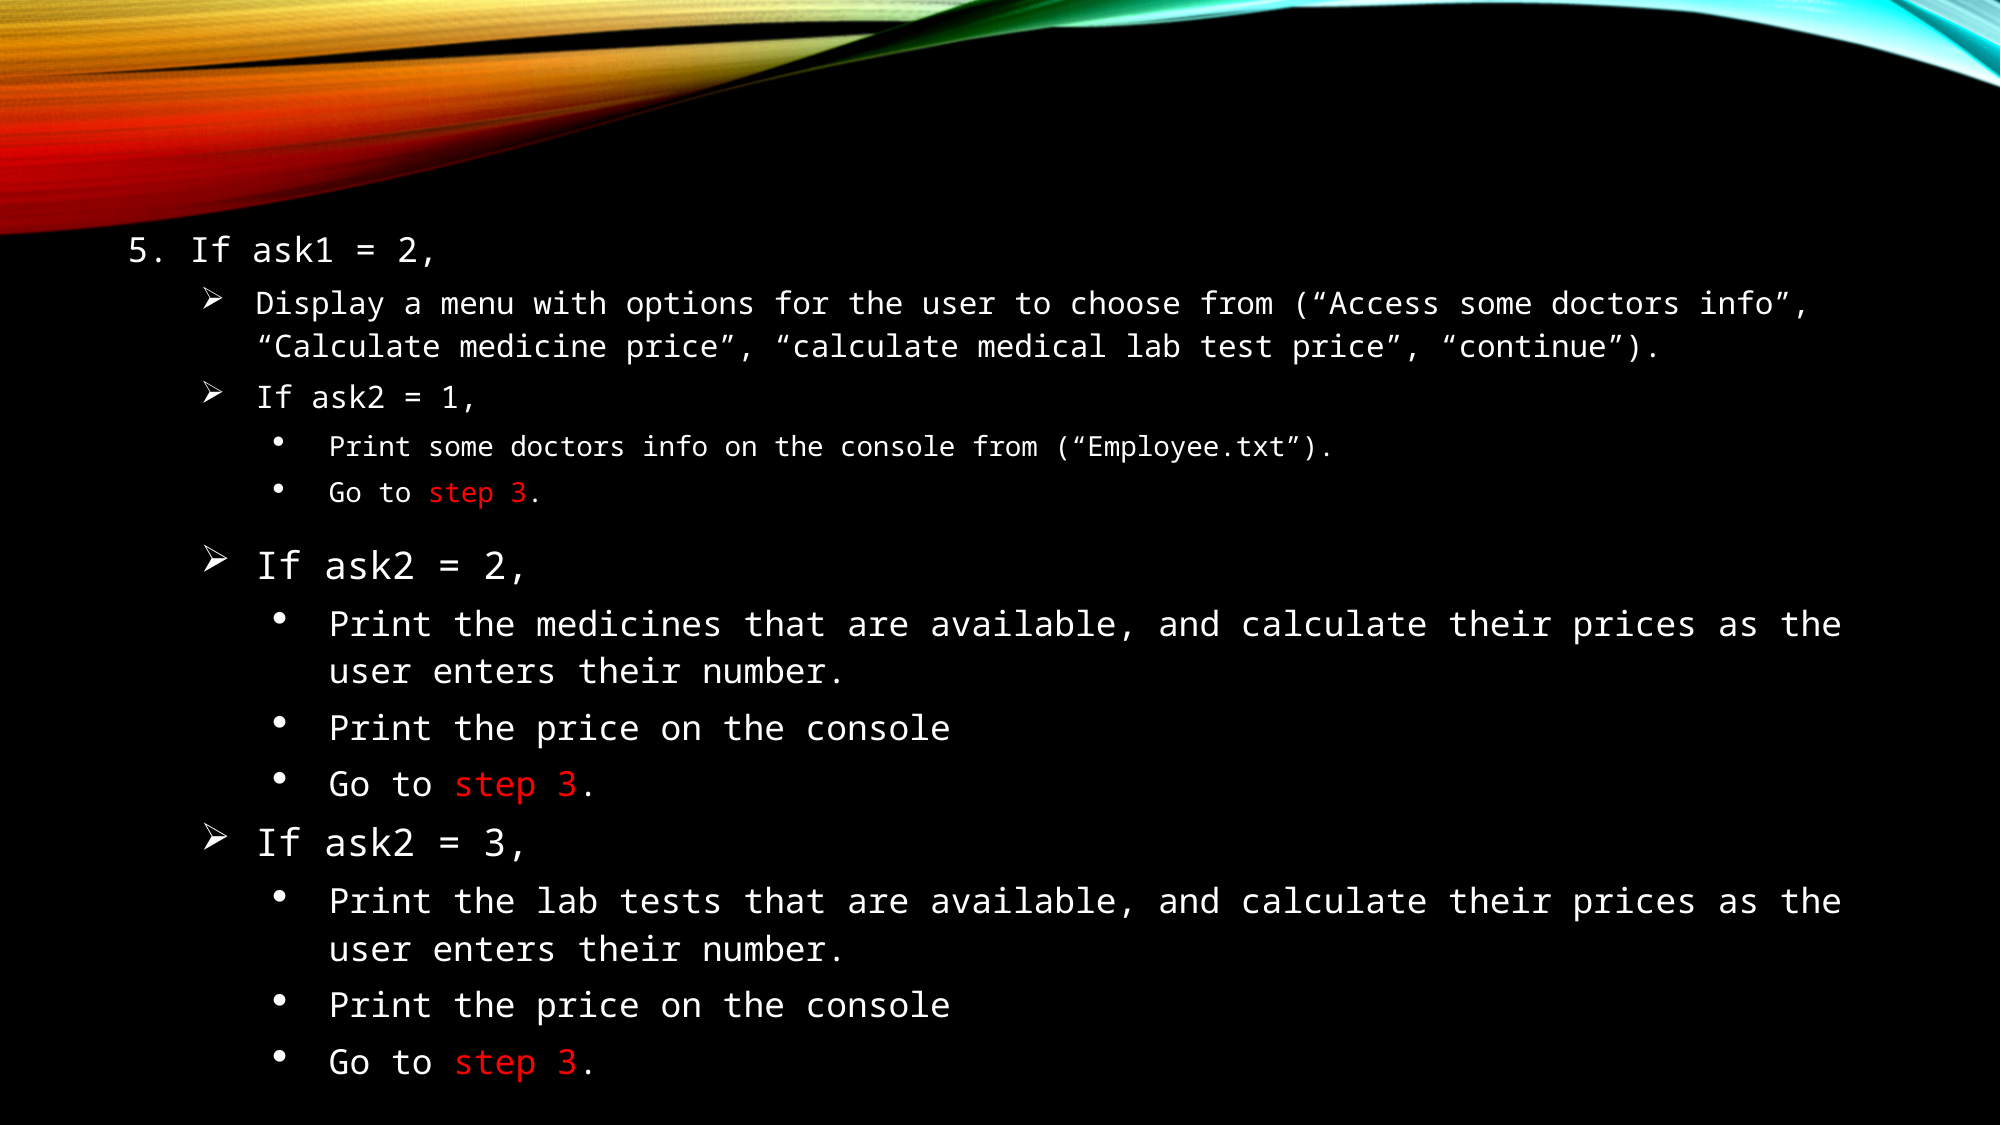

5. If ask1 = 2,
Display a menu with options for the user to choose from (“Access some doctors info”, “Calculate medicine price”, “calculate medical lab test price”, “continue”).
If ask2 = 1,
Print some doctors info on the console from (“Employee.txt”).
Go to step 3.
If ask2 = 2,
Print the medicines that are available, and calculate their prices as the user enters their number.
Print the price on the console
Go to step 3.
If ask2 = 3,
Print the lab tests that are available, and calculate their prices as the user enters their number.
Print the price on the console
Go to step 3.